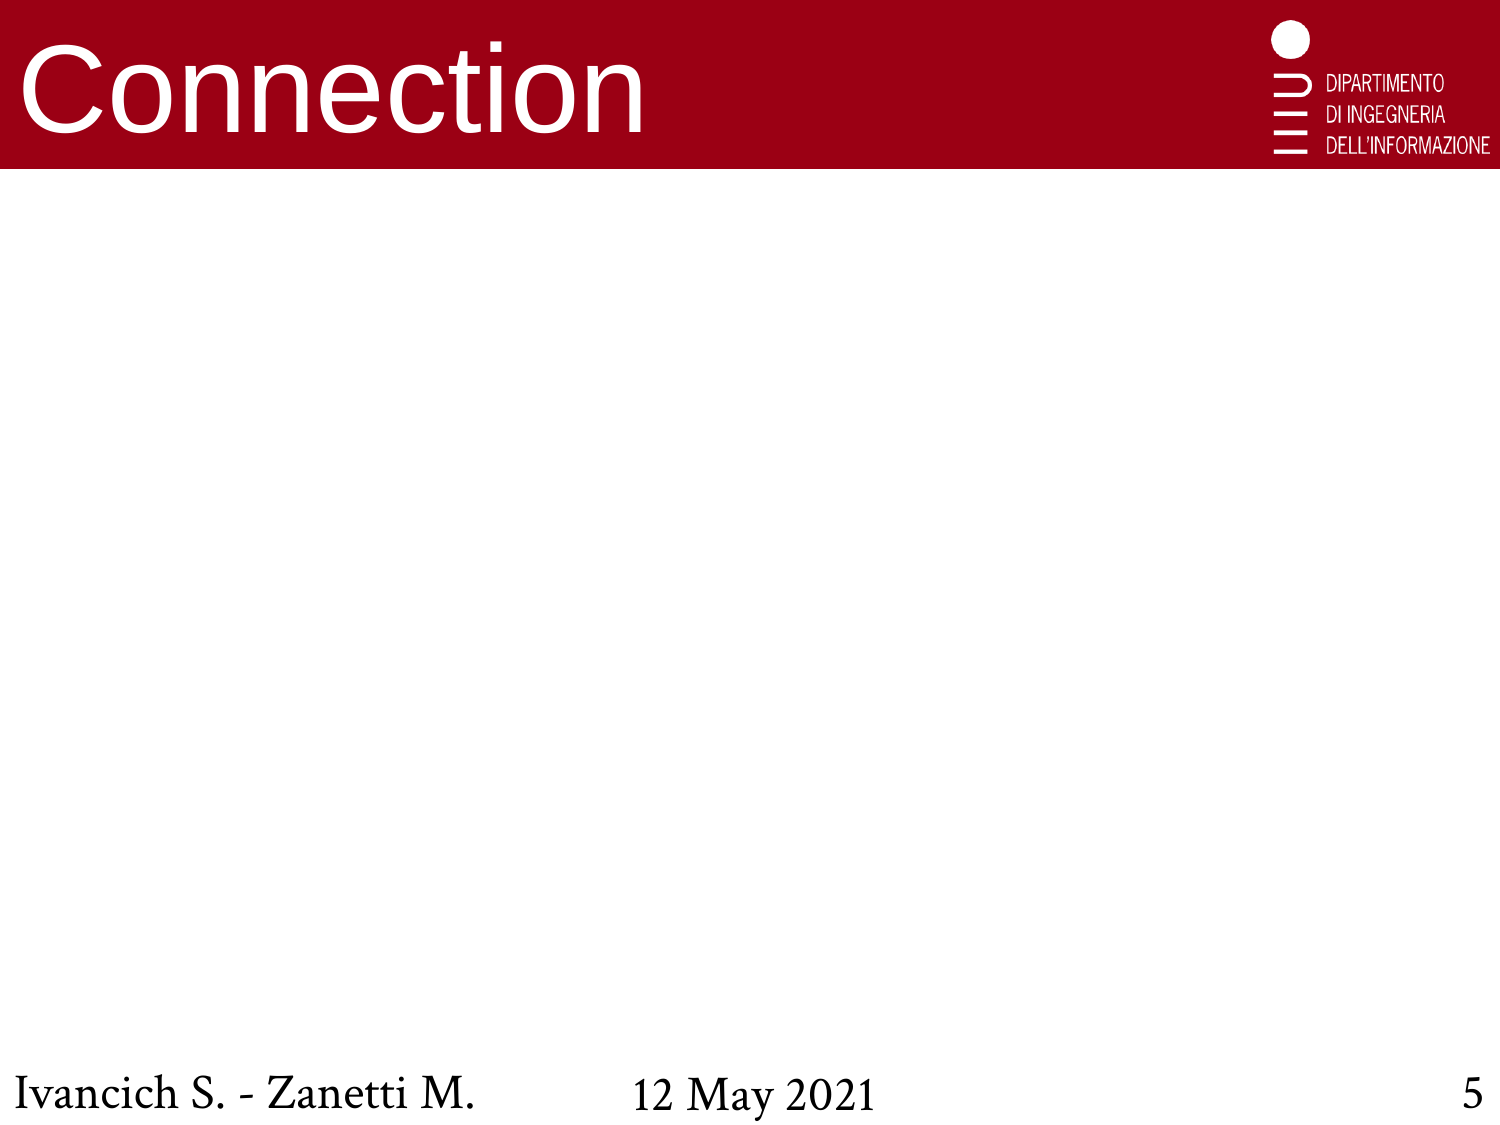

Connection

Ivancich S. - Zanetti M.
5
12 May 2021